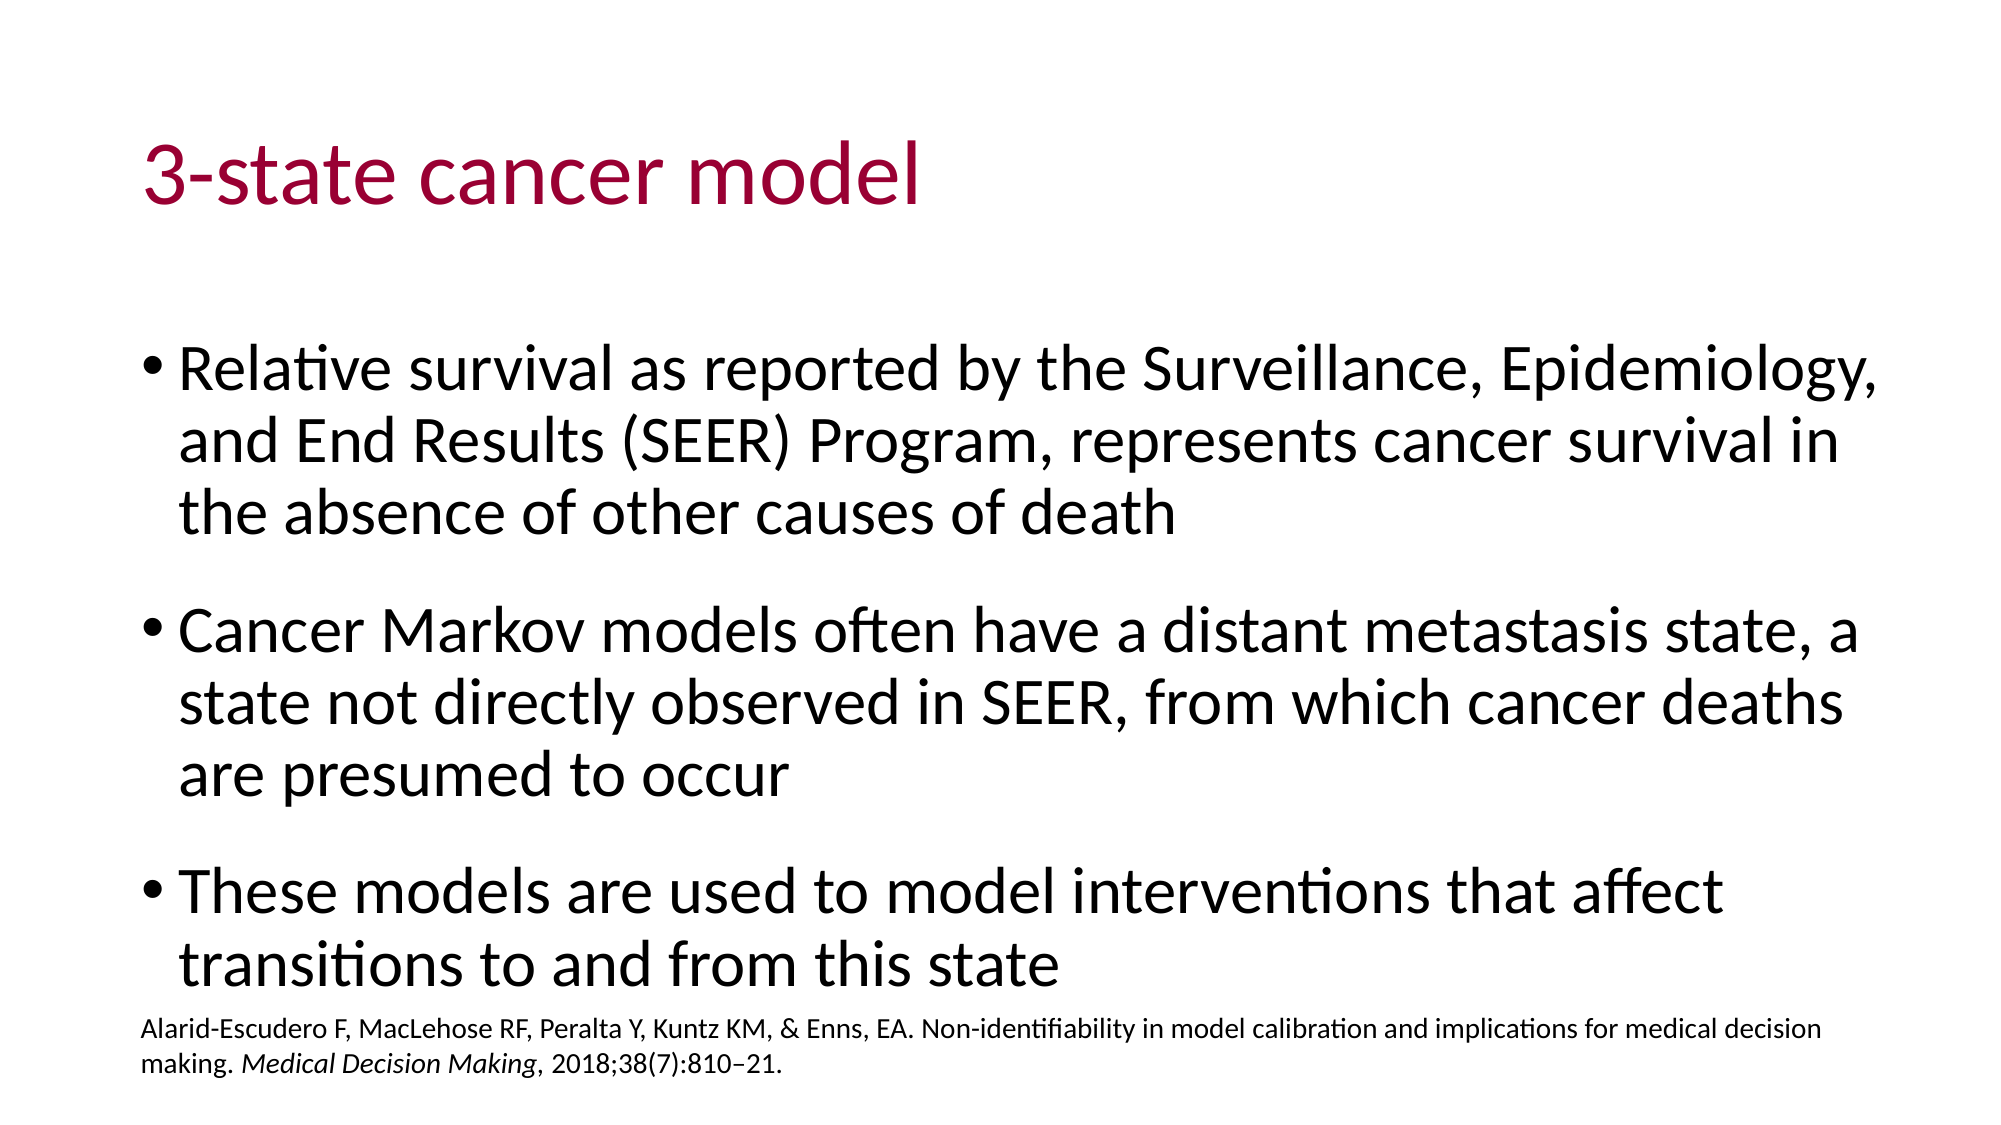

# 3-state cancer model
Relative survival as reported by the Surveillance, Epidemiology, and End Results (SEER) Program, represents cancer survival in the absence of other causes of death
Cancer Markov models often have a distant metastasis state, a state not directly observed in SEER, from which cancer deaths are presumed to occur
These models are used to model interventions that affect transitions to and from this state
Alarid-Escudero F, MacLehose RF, Peralta Y, Kuntz KM, & Enns, EA. Non-identifiability in model calibration and implications for medical decision making. Medical Decision Making, 2018;38(7):810–21.